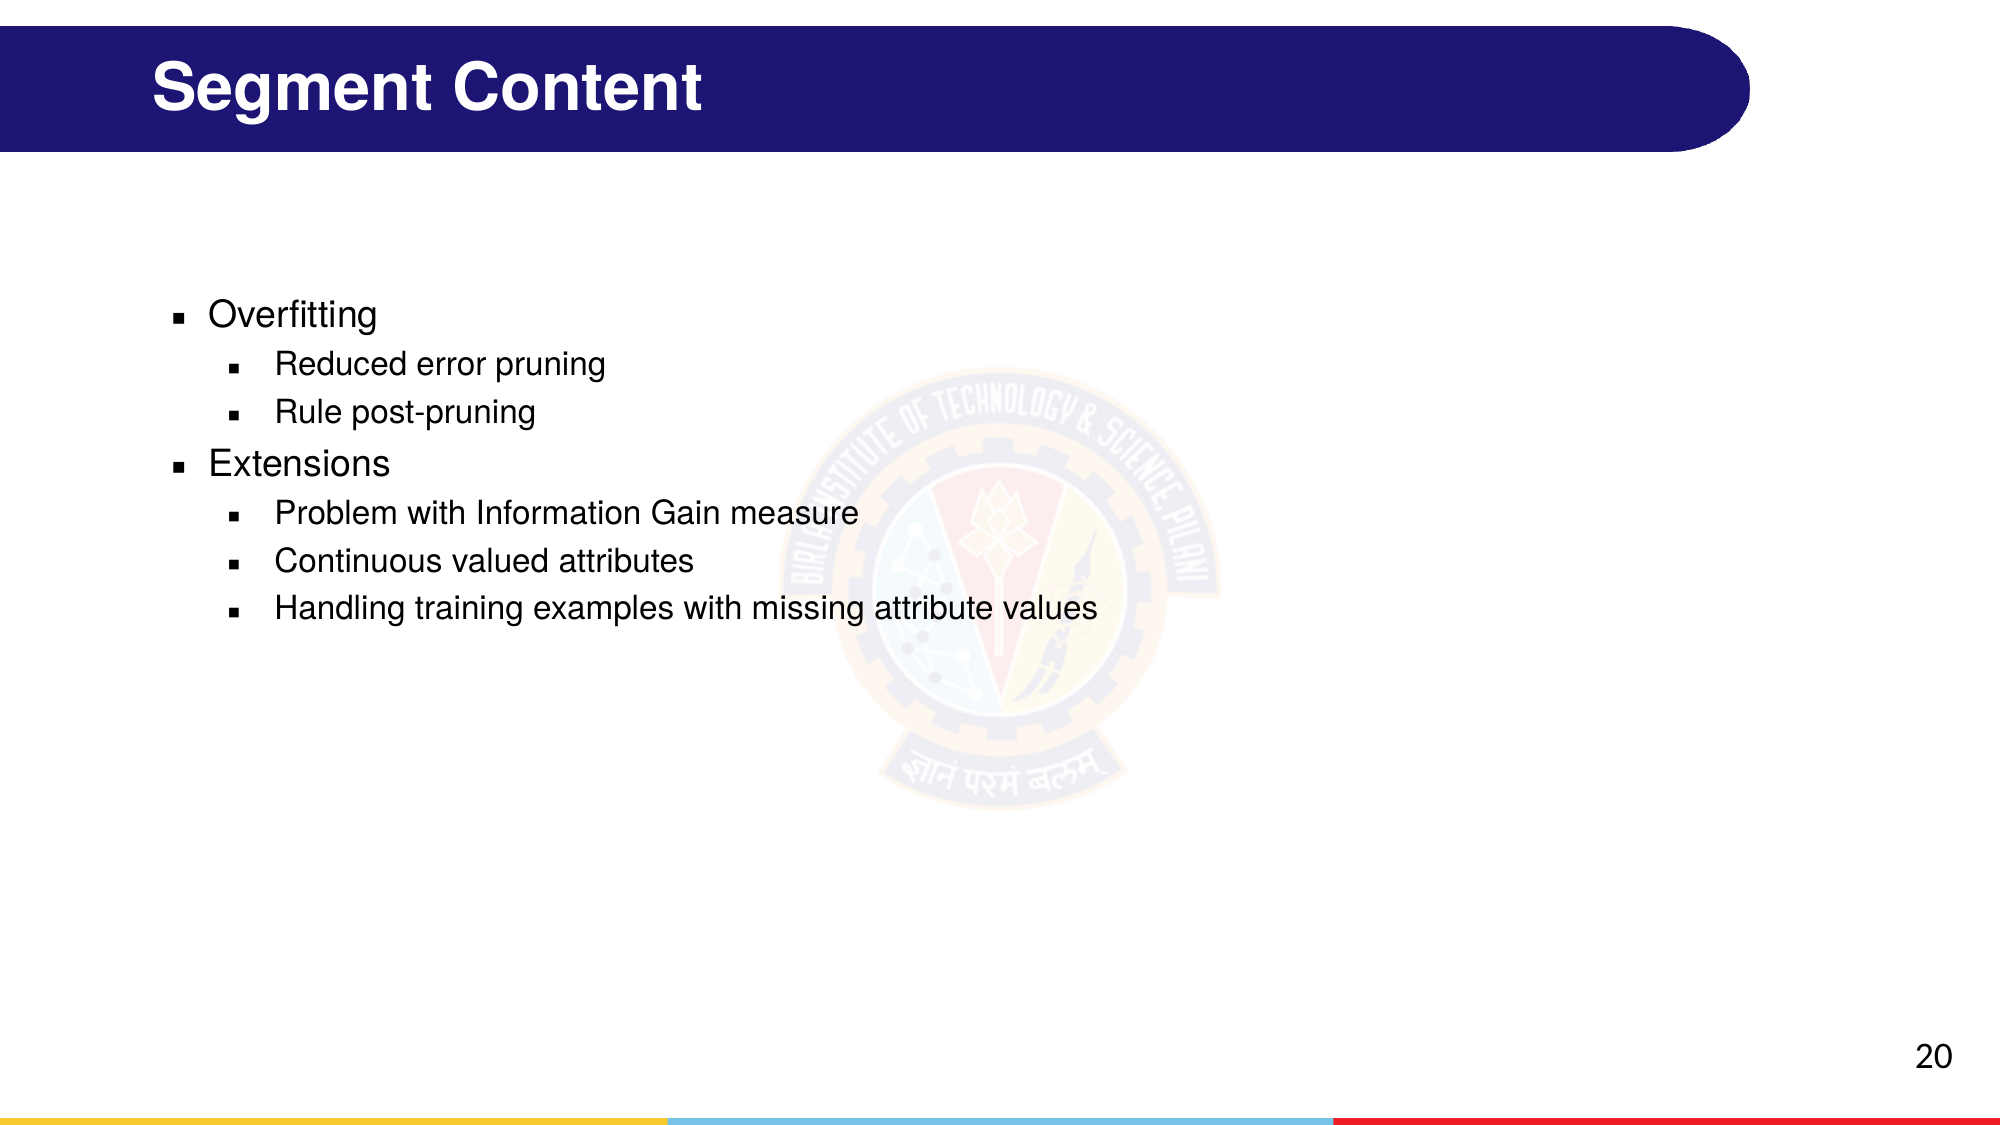

# Segment Content

Overfitting
Reduced error pruning
Rule post-pruning
Extensions
Problem with Information Gain measure
Continuous valued attributes
Handling training examples with missing attribute values

20